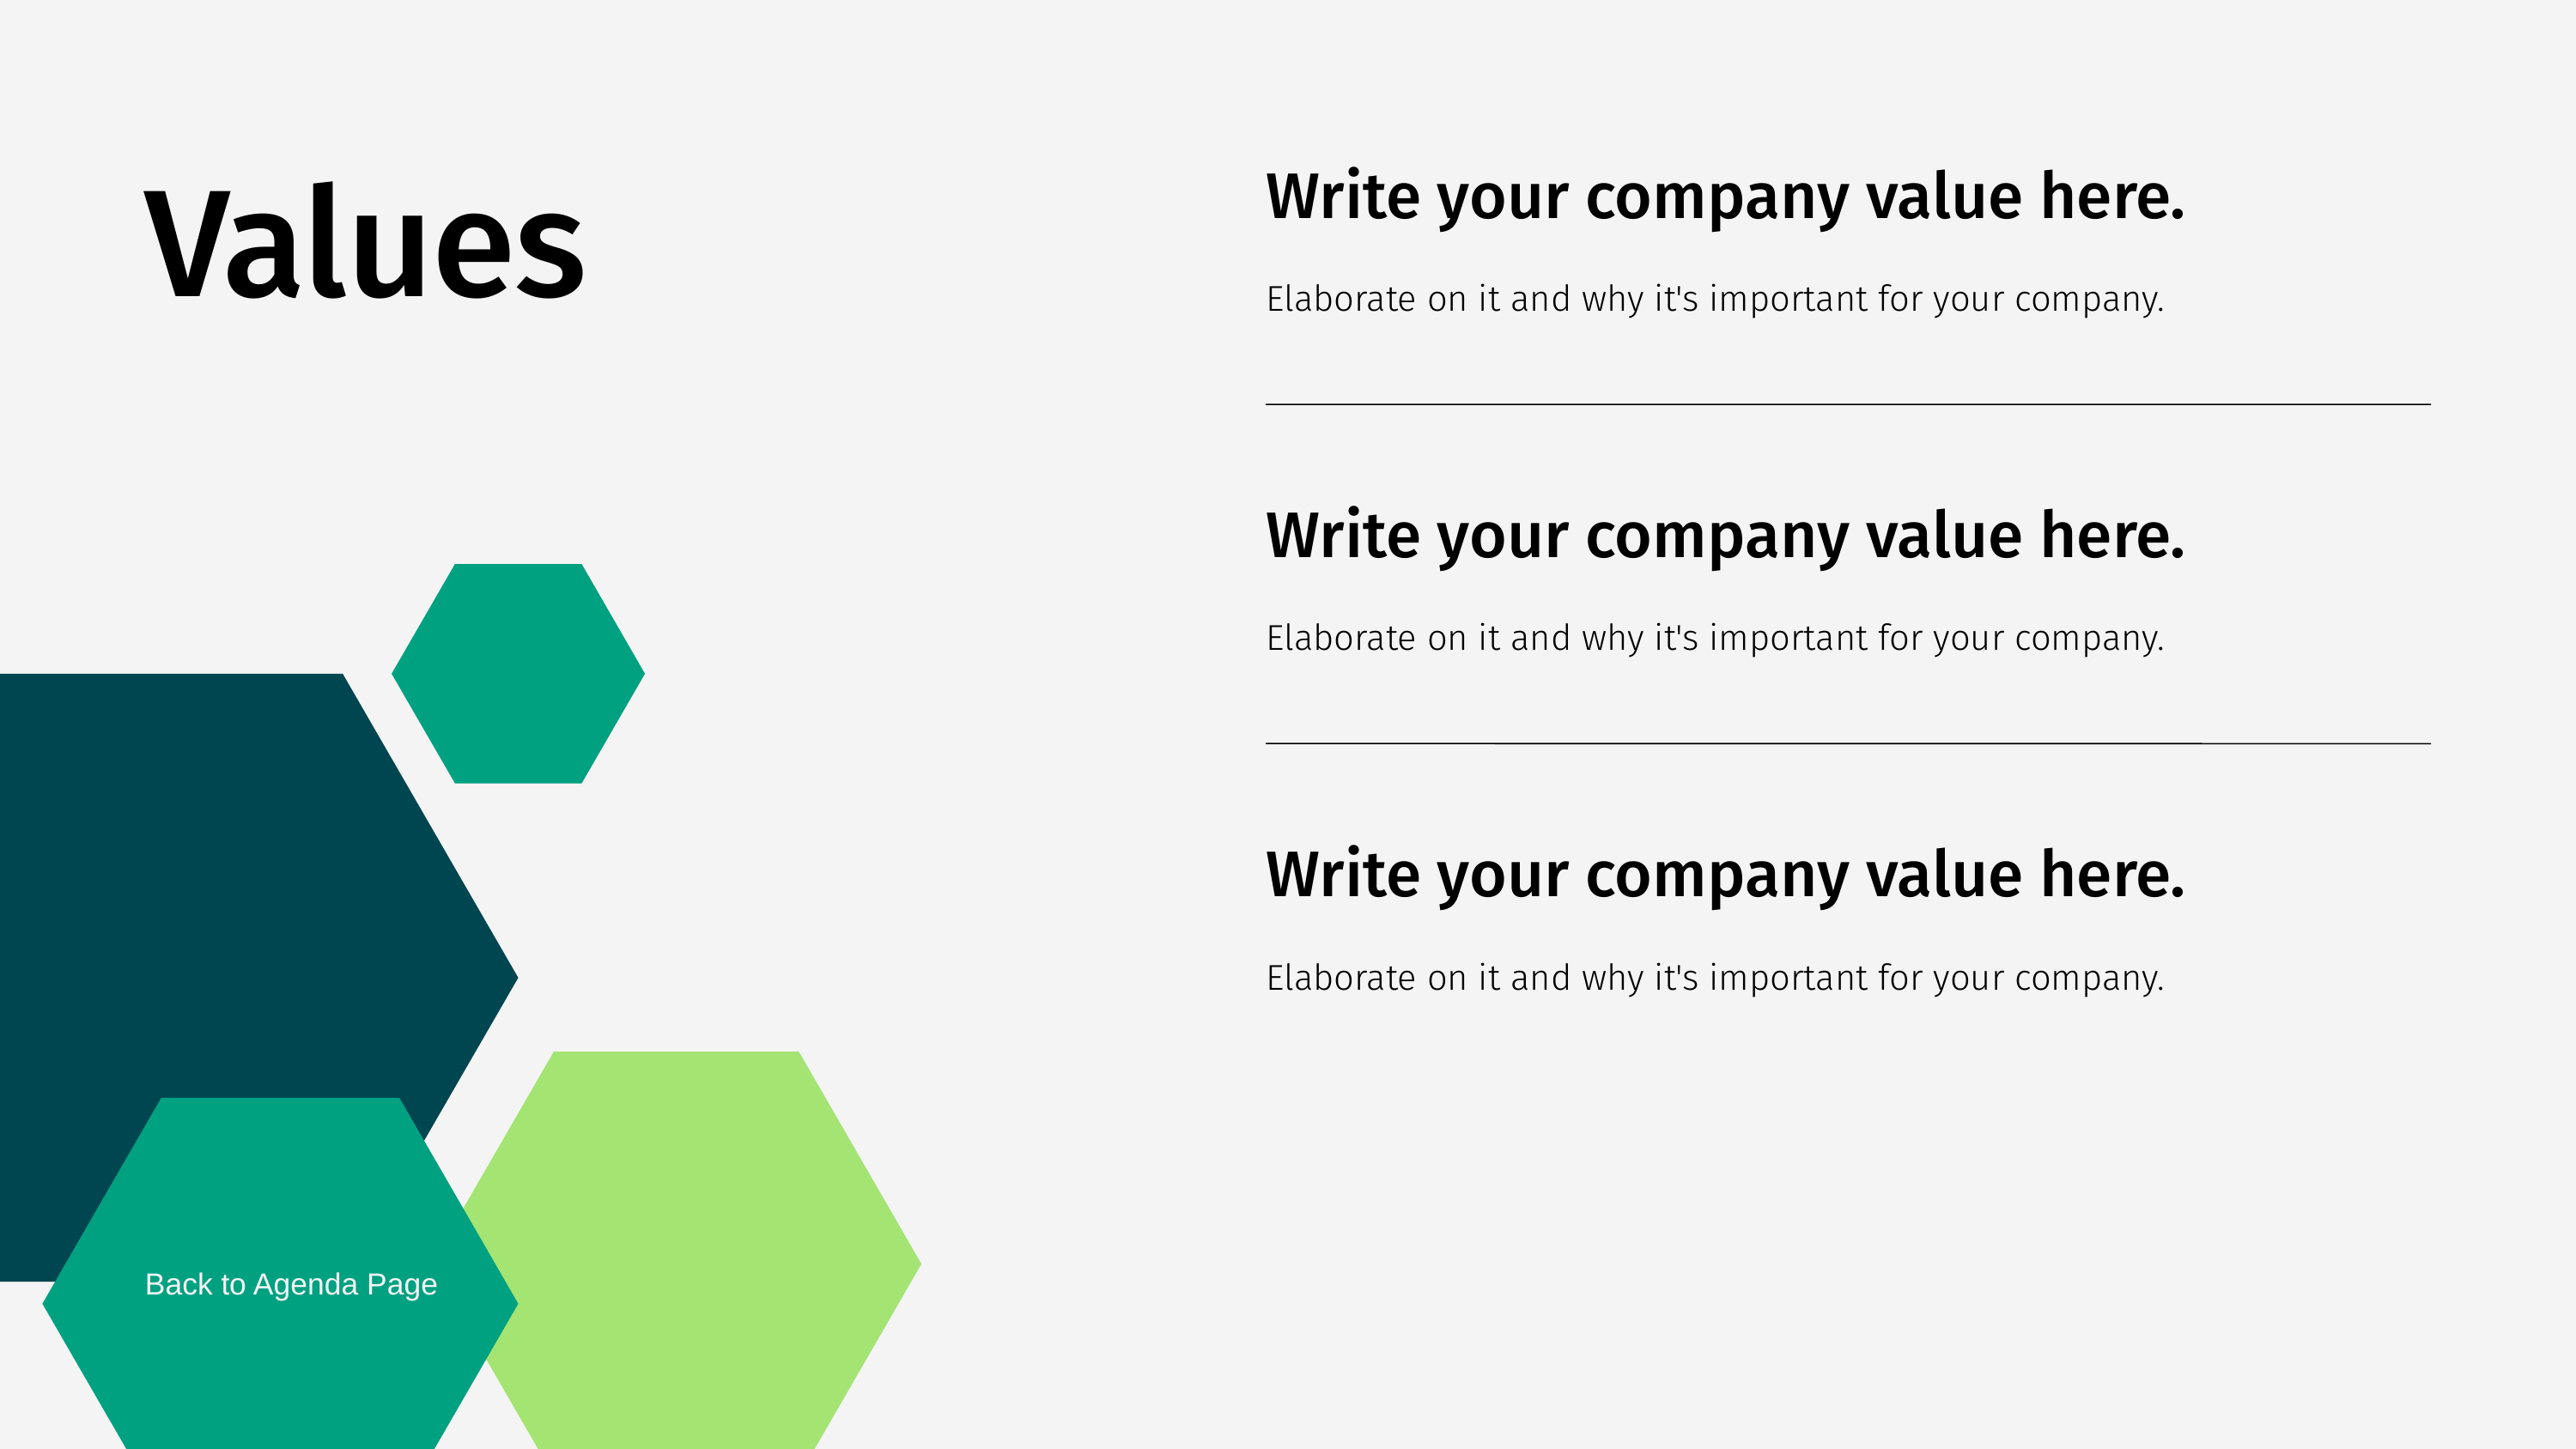

Values
Write your company value here.
Elaborate on it and why it's important for your company.

Write your company value here.
Elaborate on it and why it's important for your company.

Write your company value here.
Elaborate on it and why it's important for your company.

Back to Agenda Page